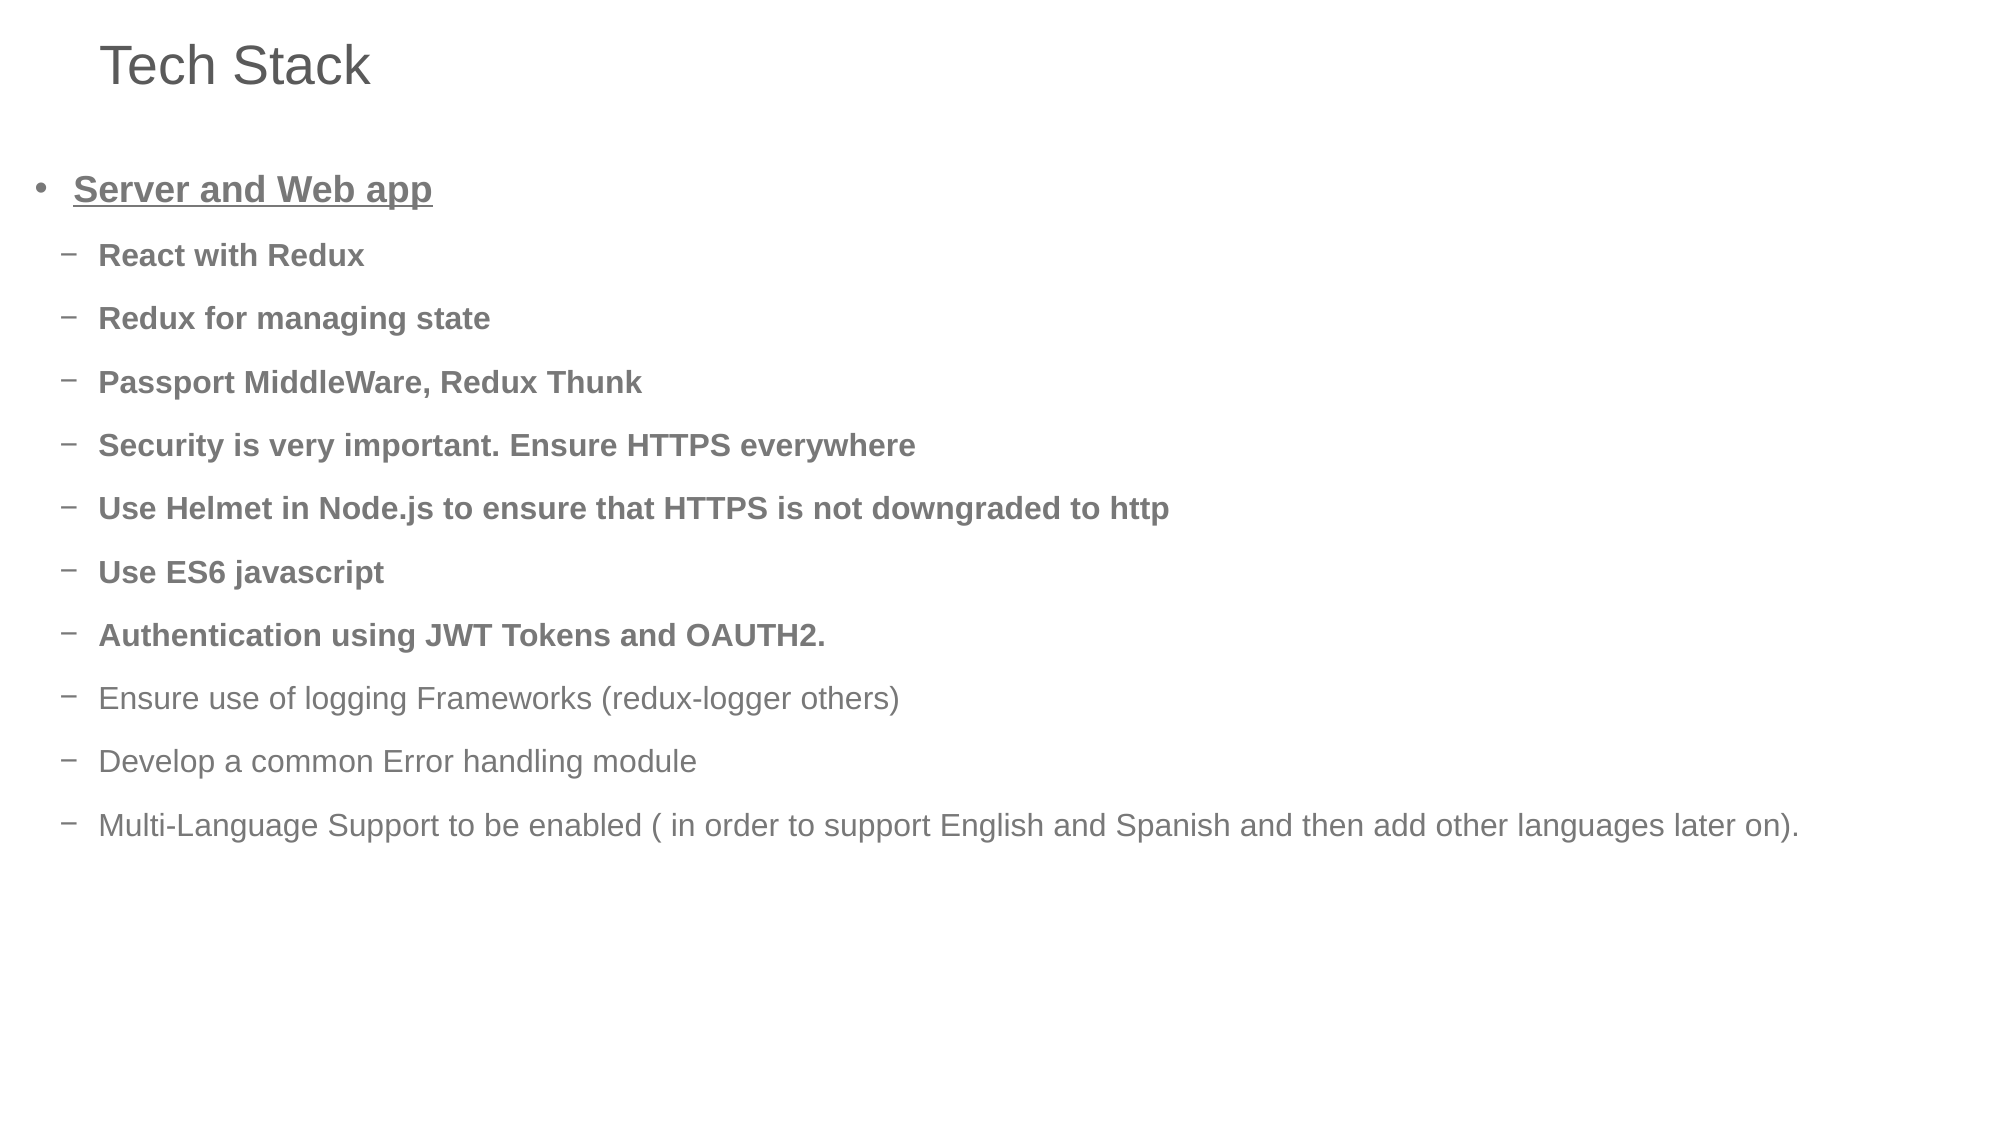

# Tech Stack

Server and Web app
React with Redux
Redux for managing state
Passport MiddleWare, Redux Thunk
Security is very important. Ensure HTTPS everywhere
Use Helmet in Node.js to ensure that HTTPS is not downgraded to http
Use ES6 javascript
Authentication using JWT Tokens and OAUTH2.
Ensure use of logging Frameworks (redux-logger others)
Develop a common Error handling module
Multi-Language Support to be enabled ( in order to support English and Spanish and then add other languages later on).